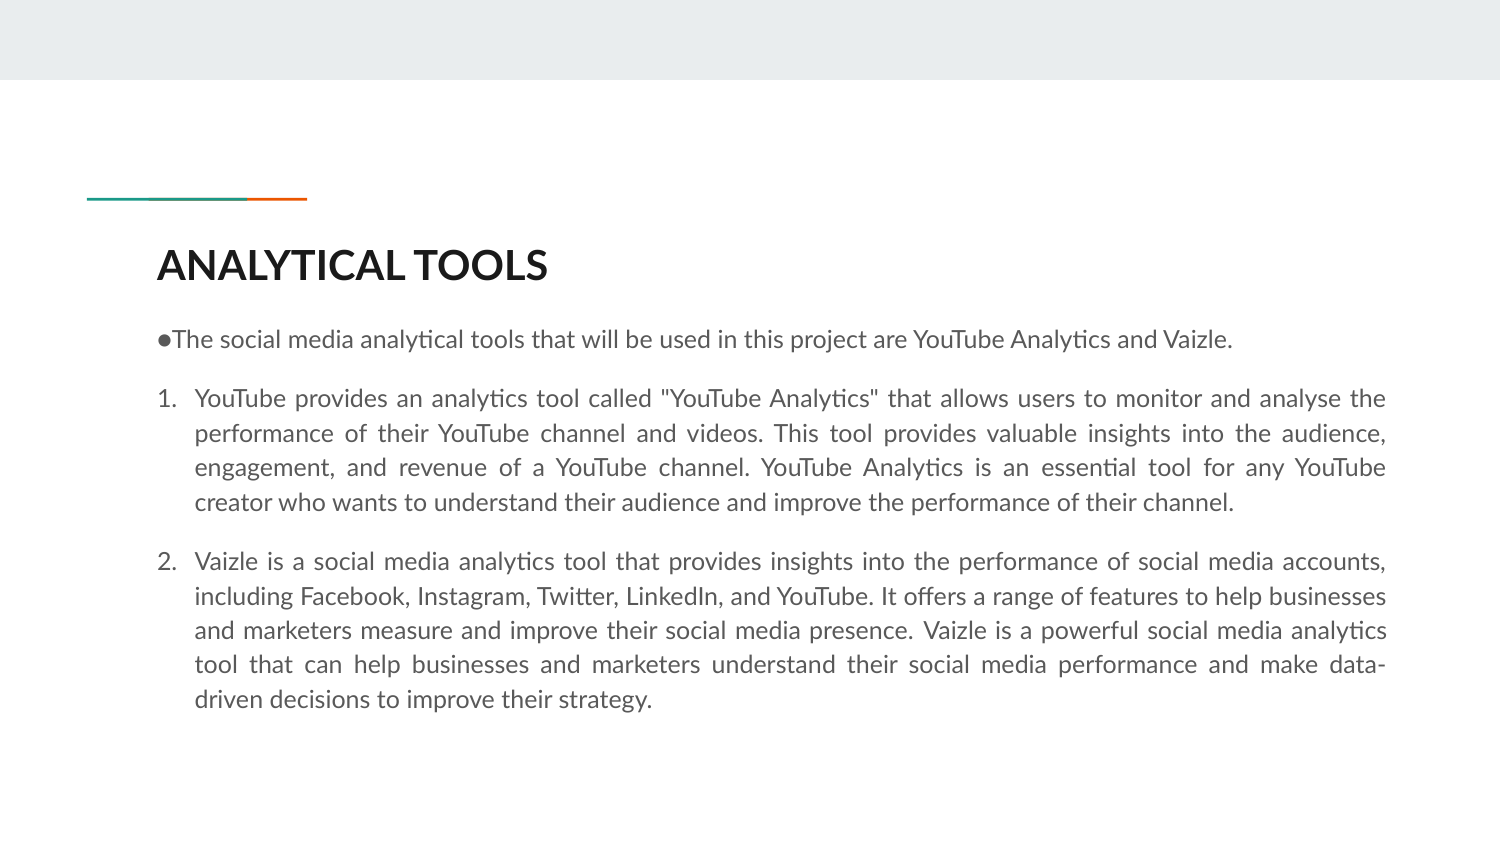

# ANALYTICAL TOOLS
The social media analytical tools that will be used in this project are YouTube Analytics and Vaizle.
YouTube provides an analytics tool called "YouTube Analytics" that allows users to monitor and analyse the performance of their YouTube channel and videos. This tool provides valuable insights into the audience, engagement, and revenue of a YouTube channel. YouTube Analytics is an essential tool for any YouTube creator who wants to understand their audience and improve the performance of their channel.
Vaizle is a social media analytics tool that provides insights into the performance of social media accounts, including Facebook, Instagram, Twitter, LinkedIn, and YouTube. It offers a range of features to help businesses and marketers measure and improve their social media presence. Vaizle is a powerful social media analytics tool that can help businesses and marketers understand their social media performance and make data-driven decisions to improve their strategy.